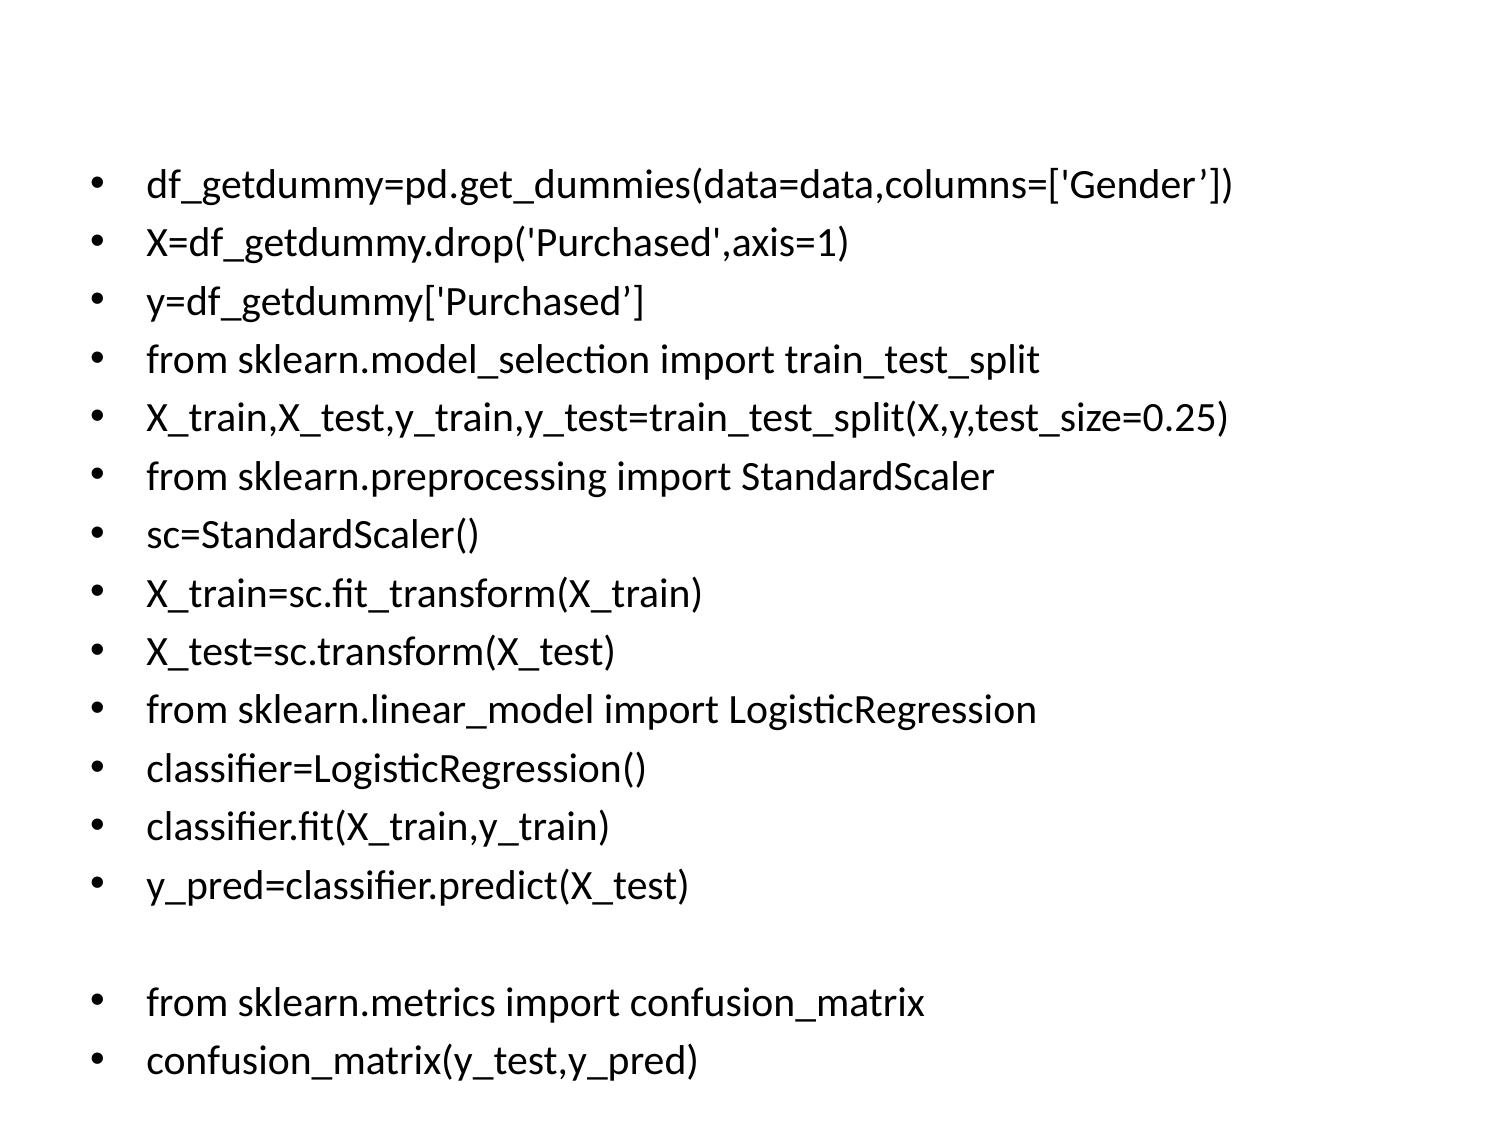

df_getdummy=pd.get_dummies(data=data,columns=['Gender’])
X=df_getdummy.drop('Purchased',axis=1)
y=df_getdummy['Purchased’]
from sklearn.model_selection import train_test_split
X_train,X_test,y_train,y_test=train_test_split(X,y,test_size=0.25)
from sklearn.preprocessing import StandardScaler
sc=StandardScaler()
X_train=sc.fit_transform(X_train)
X_test=sc.transform(X_test)
from sklearn.linear_model import LogisticRegression
classifier=LogisticRegression()
classifier.fit(X_train,y_train)
y_pred=classifier.predict(X_test)

from sklearn.metrics import confusion_matrix
confusion_matrix(y_test,y_pred)